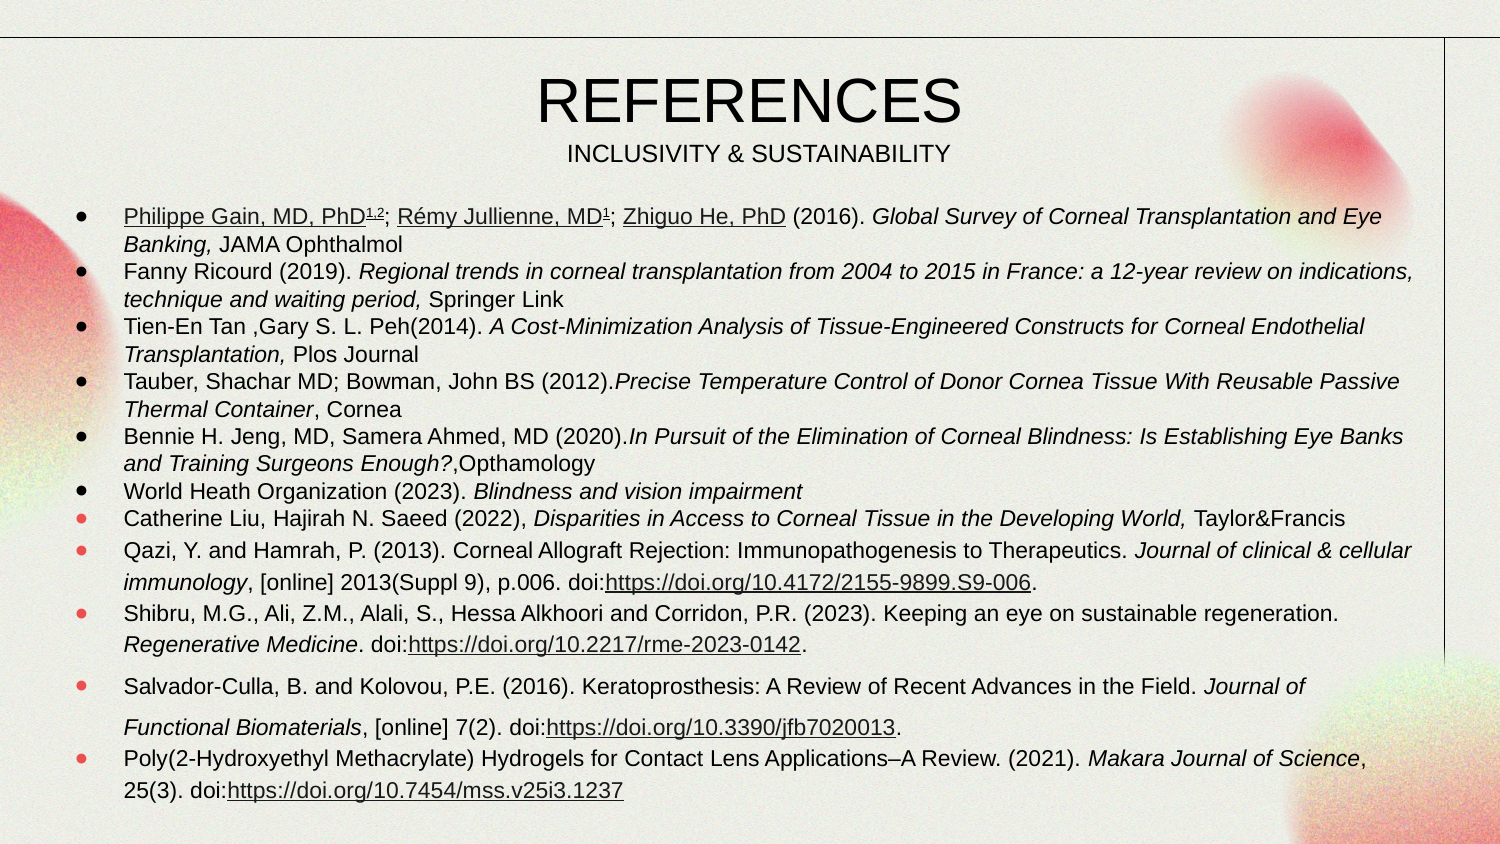

# REFERENCES
INCLUSIVITY & SUSTAINABILITY
Philippe Gain, MD, PhD1,2; Rémy Jullienne, MD1; Zhiguo He, PhD (2016). Global Survey of Corneal Transplantation and Eye Banking, JAMA Ophthalmol
Fanny Ricourd (2019). Regional trends in corneal transplantation from 2004 to 2015 in France: a 12-year review on indications, technique and waiting period, Springer Link
Tien-En Tan ,Gary S. L. Peh(2014). A Cost-Minimization Analysis of Tissue-Engineered Constructs for Corneal Endothelial Transplantation, Plos Journal
Tauber, Shachar MD; Bowman, John BS (2012).Precise Temperature Control of Donor Cornea Tissue With Reusable Passive Thermal Container, Cornea
Bennie H. Jeng, MD, Samera Ahmed, MD (2020).In Pursuit of the Elimination of Corneal Blindness: Is Establishing Eye Banks and Training Surgeons Enough?,Opthamology
World Heath Organization (2023). Blindness and vision impairment
Catherine Liu, Hajirah N. Saeed (2022), Disparities in Access to Corneal Tissue in the Developing World, Taylor&Francis
Qazi, Y. and Hamrah, P. (2013). Corneal Allograft Rejection: Immunopathogenesis to Therapeutics. Journal of clinical & cellular immunology, [online] 2013(Suppl 9), p.006. doi:https://doi.org/10.4172/2155-9899.S9-006.
‌Shibru, M.G., Ali, Z.M., Alali, S., Hessa Alkhoori and Corridon, P.R. (2023). Keeping an eye on sustainable regeneration. Regenerative Medicine. doi:https://doi.org/10.2217/rme-2023-0142.
Salvador-Culla, B. and Kolovou, P.E. (2016). Keratoprosthesis: A Review of Recent Advances in the Field. Journal of Functional Biomaterials, [online] 7(2). doi:https://doi.org/10.3390/jfb7020013.
‌Poly(2-Hydroxyethyl Methacrylate) Hydrogels for Contact Lens Applications–A Review. (2021). Makara Journal of Science, 25(3). doi:https://doi.org/10.7454/mss.v25i3.1237